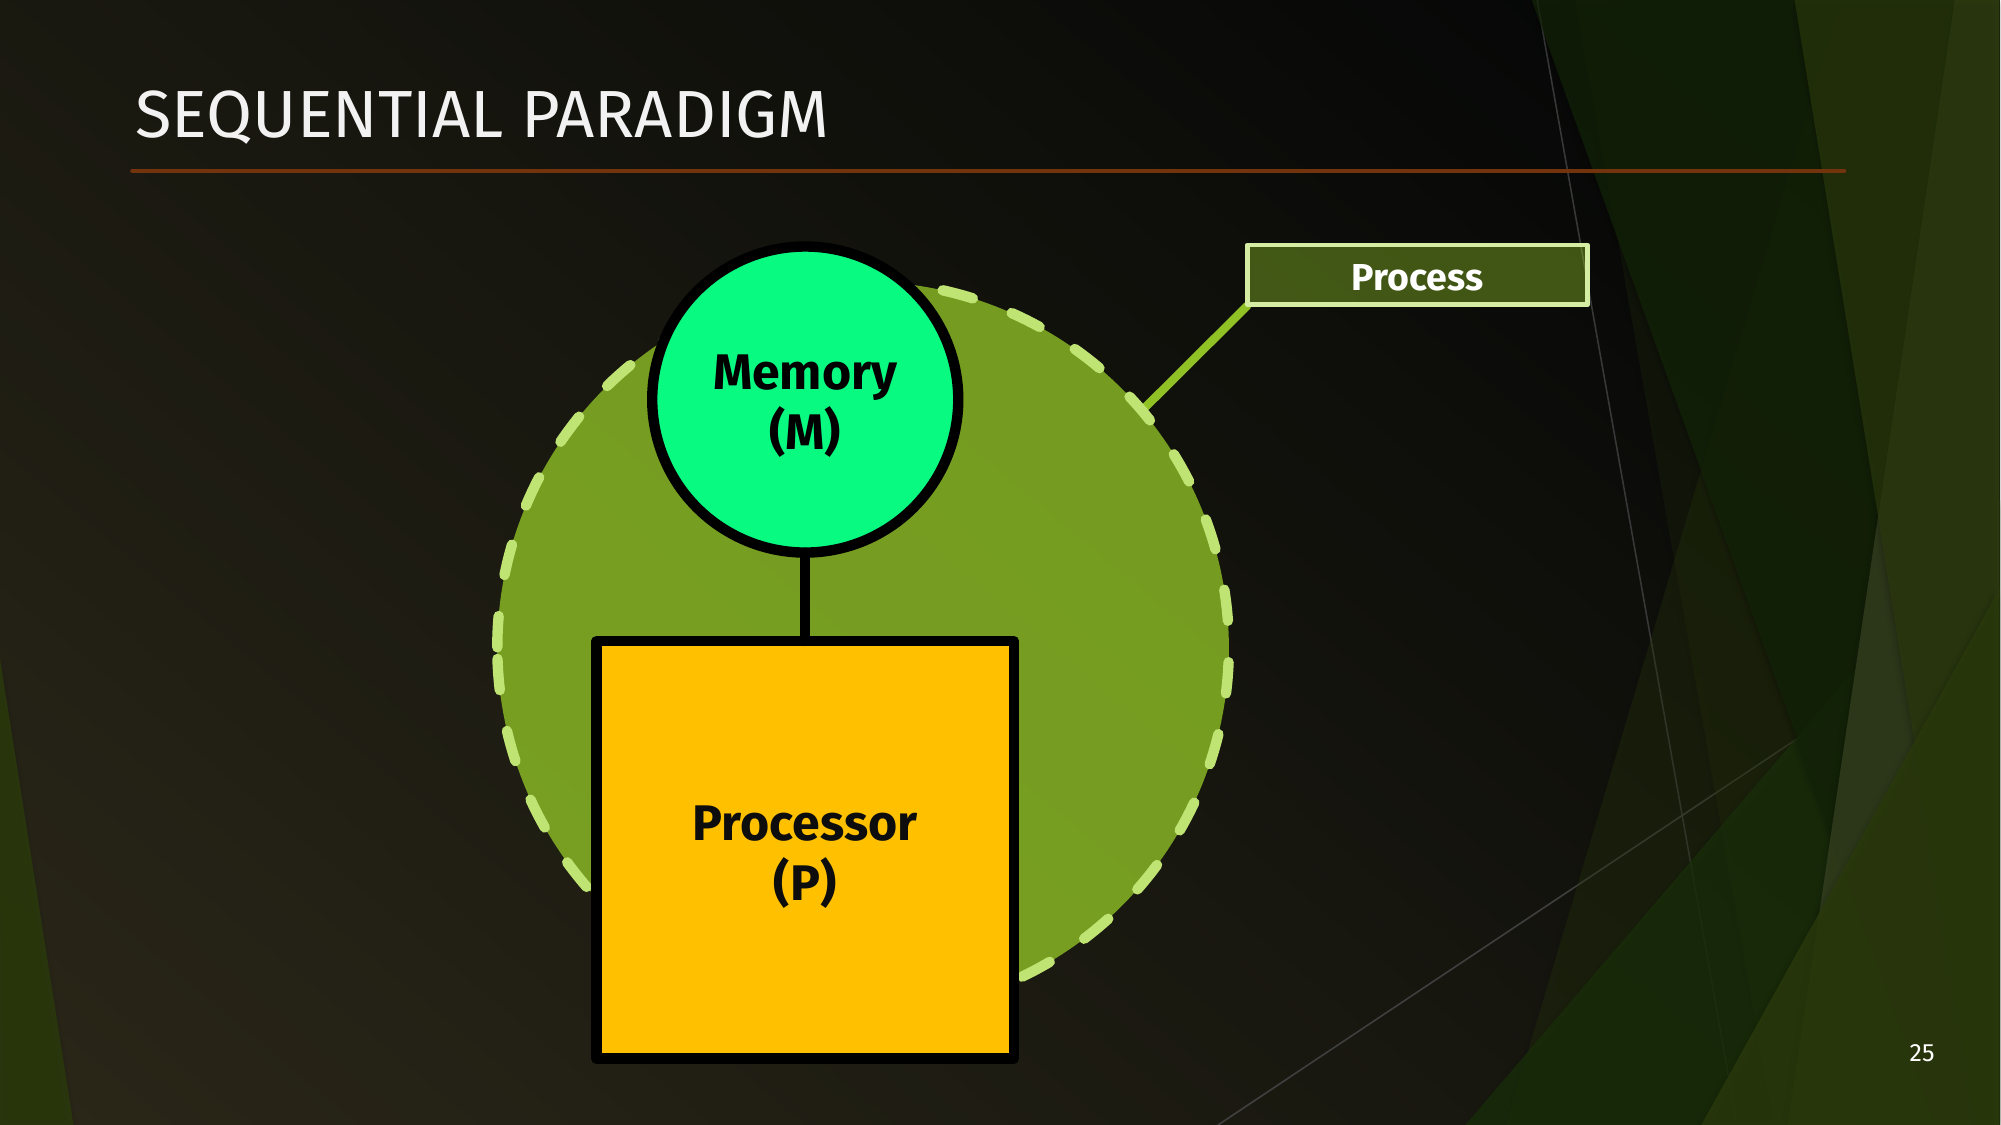

# Sequential Paradigm
Process
Memory
(M)

Processor
(P)
25